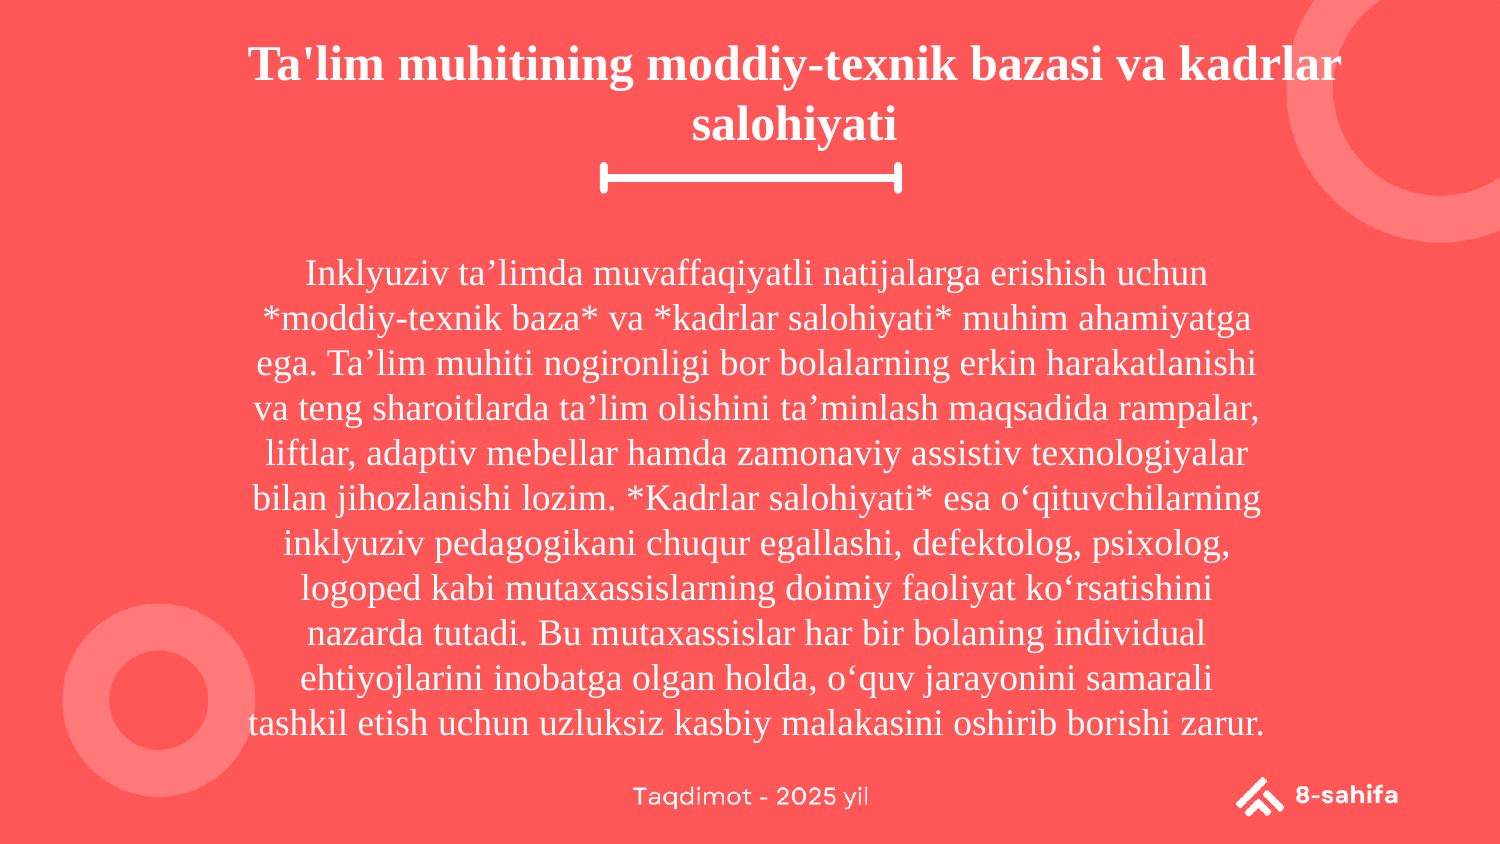

Ta'lim muhitining moddiy-texnik bazasi va kadrlar salohiyati
Inklyuziv taʼlimda muvaffaqiyatli natijalarga erishish uchun *moddiy-texnik baza* va *kadrlar salohiyati* muhim ahamiyatga ega. Taʼlim muhiti nogironligi bor bolalarning erkin harakatlanishi va teng sharoitlarda taʼlim olishini taʼminlash maqsadida rampalar, liftlar, adaptiv mebellar hamda zamonaviy assistiv texnologiyalar bilan jihozlanishi lozim. *Kadrlar salohiyati* esa oʻqituvchilarning inklyuziv pedagogikani chuqur egallashi, defektolog, psixolog, logoped kabi mutaxassislarning doimiy faoliyat koʻrsatishini nazarda tutadi. Bu mutaxassislar har bir bolaning individual ehtiyojlarini inobatga olgan holda, oʻquv jarayonini samarali tashkil etish uchun uzluksiz kasbiy malakasini oshirib borishi zarur.